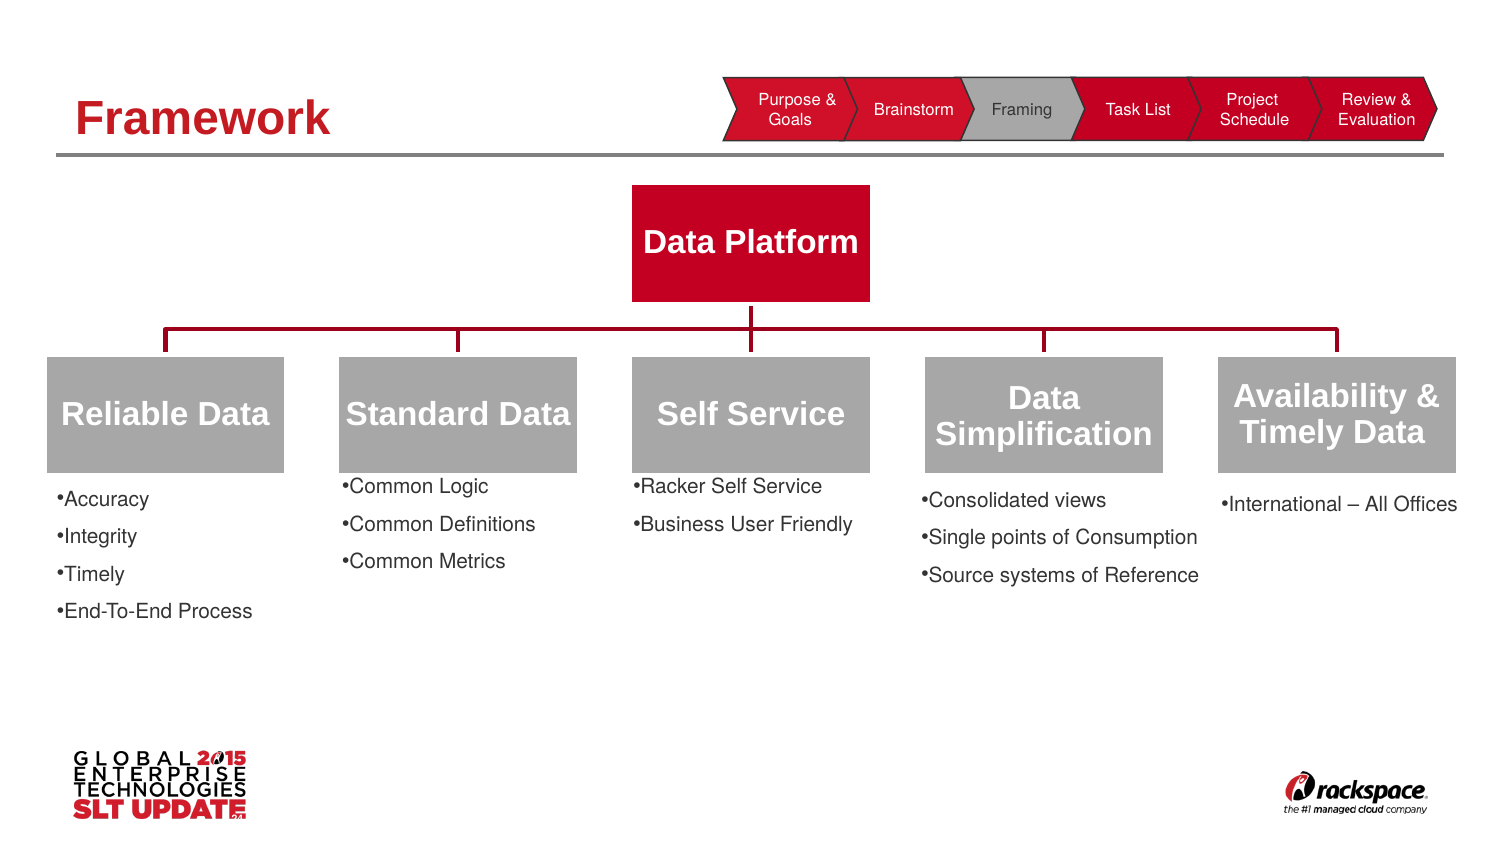

# Framework
Framing
Task List
Project
Schedule
   Review &
   Evaluation
   Purpose &
Goals
   Brainstorm
Data Platform
Reliable Data
Standard Data
Self Service

Data Simplification

Availability & Timely Data

Common Logic
Common Definitions
Common Metrics

Racker Self Service
Business User Friendly
Accuracy
Integrity
Timely
End-To-End Process

Consolidated views
Single points of Consumption
Source systems of Reference

International – All Offices
24